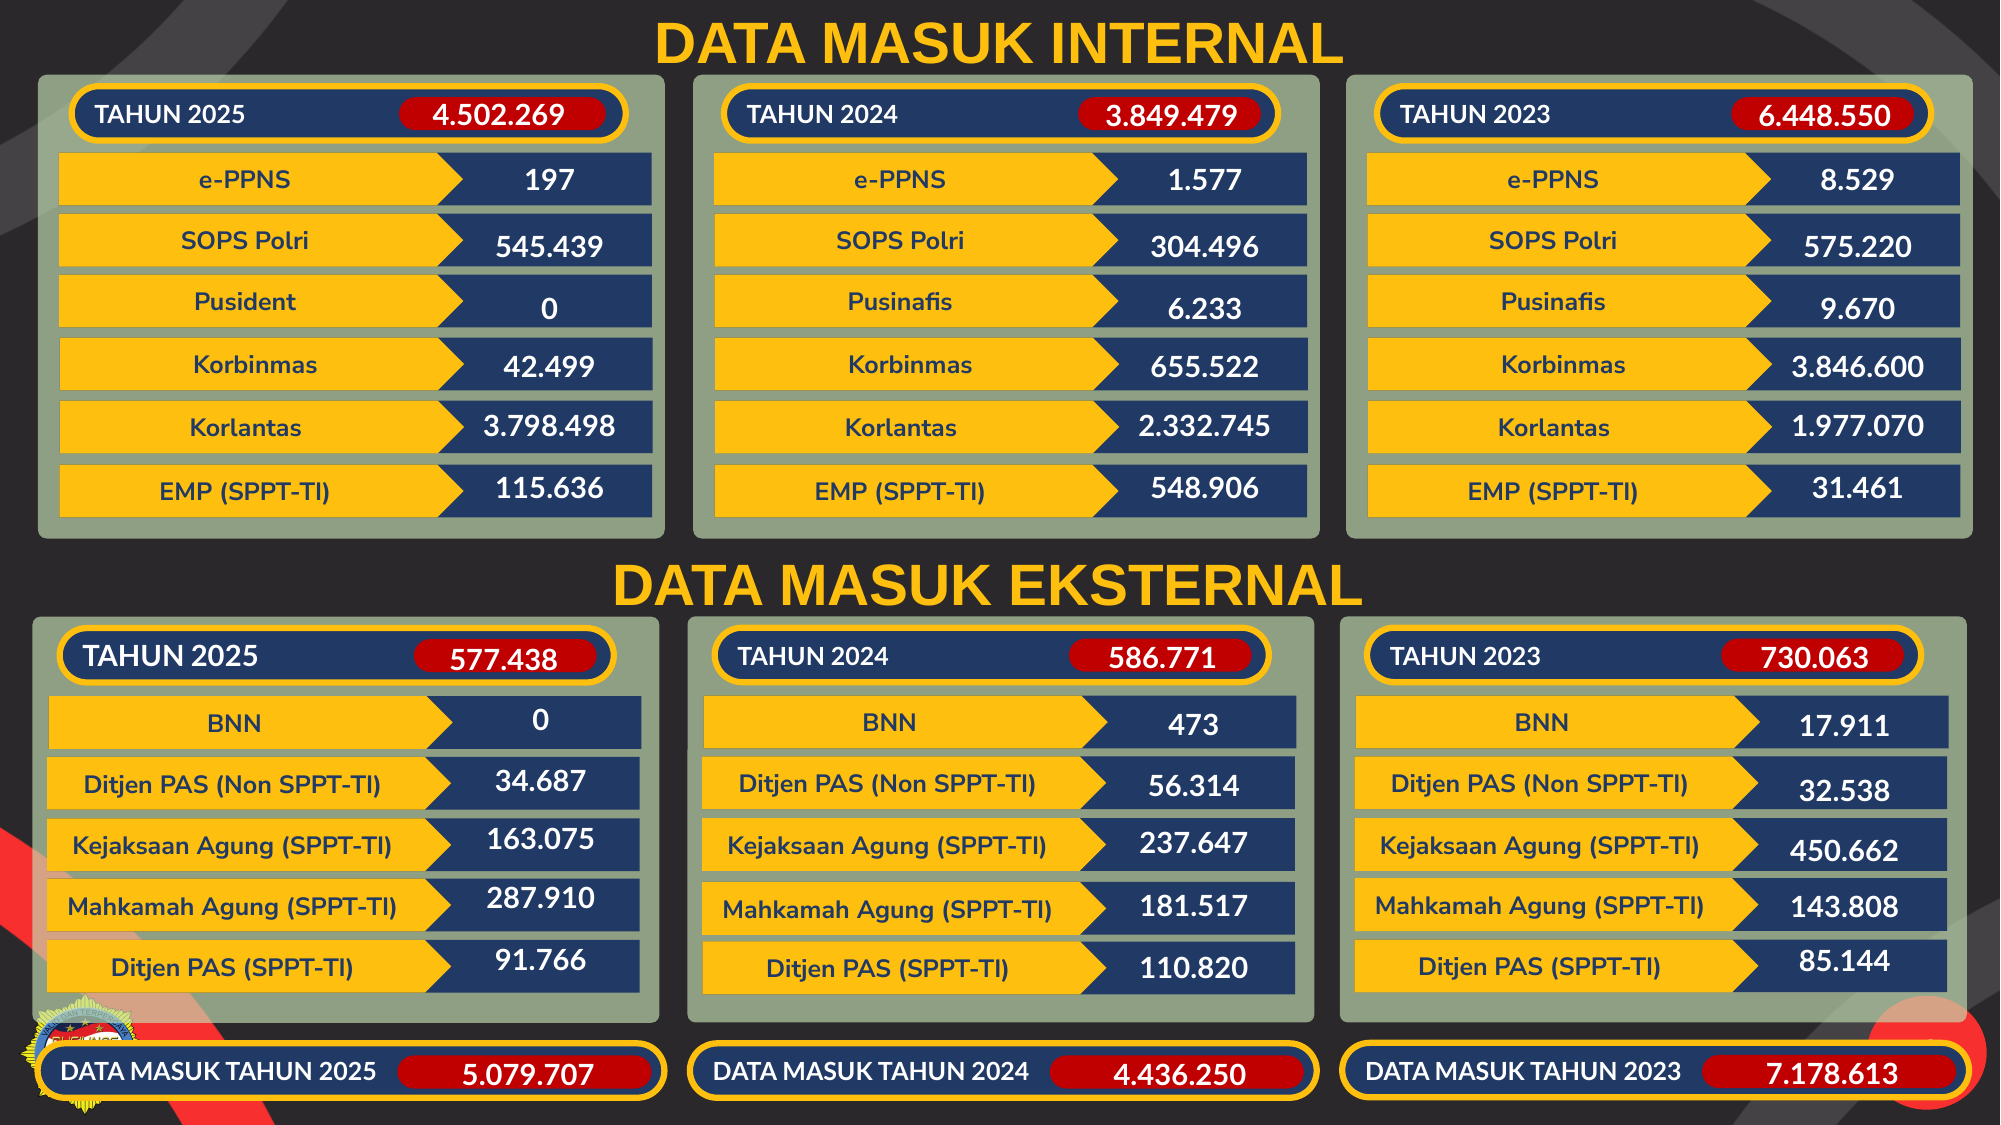

DATA MASUK INTERNAL

TAHUN 2025
TAHUN 2024
TAHUN 2023
4.502.269

3.849.479

6.448.550
| 197 |
| --- |
| 545.439 |
| 0 |
| 42.499 |
| 3.798.498 |
| 115.636 |
| 1.577 |
| --- |
| 304.496 |
| 6.233 |
| 655.522 |
| 2.332.745 |
| 548.906 |
| 8.529 |
| --- |
| 575.220 |
| 9.670 |
| 3.846.600 |
| 1.977.070 |
| 31.461 |

e-PPNS

e-PPNS

e-PPNS

SOPS Polri

SOPS Polri

SOPS Polri

Pusident

Pusinafis

Pusinafis

Korbinmas

Korbinmas

Korbinmas

Korlantas

Korlantas

Korlantas

EMP (SPPT-TI)

EMP (SPPT-TI)

EMP (SPPT-TI)
DATA MASUK EKSTERNAL

TAHUN 2023
TAHUN 2024
TAHUN 2025
577.438

730.063

586.771

| 0 |
| --- |
| 34.687 |
| 163.075 |
| 287.910 |
| 91.766 |
| 473 |
| --- |
| 56.314 |
| 237.647 |
| 181.517 |
| 110.820 |
| 17.911 |
| --- |
| 32.538 |
| 450.662 |
| 143.808 |
| 85.144 |

BNN

BNN

BNN

Ditjen PAS (Non SPPT-TI)

Ditjen PAS (Non SPPT-TI)

Ditjen PAS (Non SPPT-TI)

Kejaksaan Agung (SPPT-TI)

Kejaksaan Agung (SPPT-TI)

Kejaksaan Agung (SPPT-TI)

Mahkamah Agung (SPPT-TI)

Mahkamah Agung (SPPT-TI)

Mahkamah Agung (SPPT-TI)

Ditjen PAS (SPPT-TI)

Ditjen PAS (SPPT-TI)

Ditjen PAS (SPPT-TI)
DATA MASUK TAHUN 2023

7.178.613
DATA MASUK TAHUN 2025

DATA MASUK TAHUN 2024

4.436.250
5.079.707